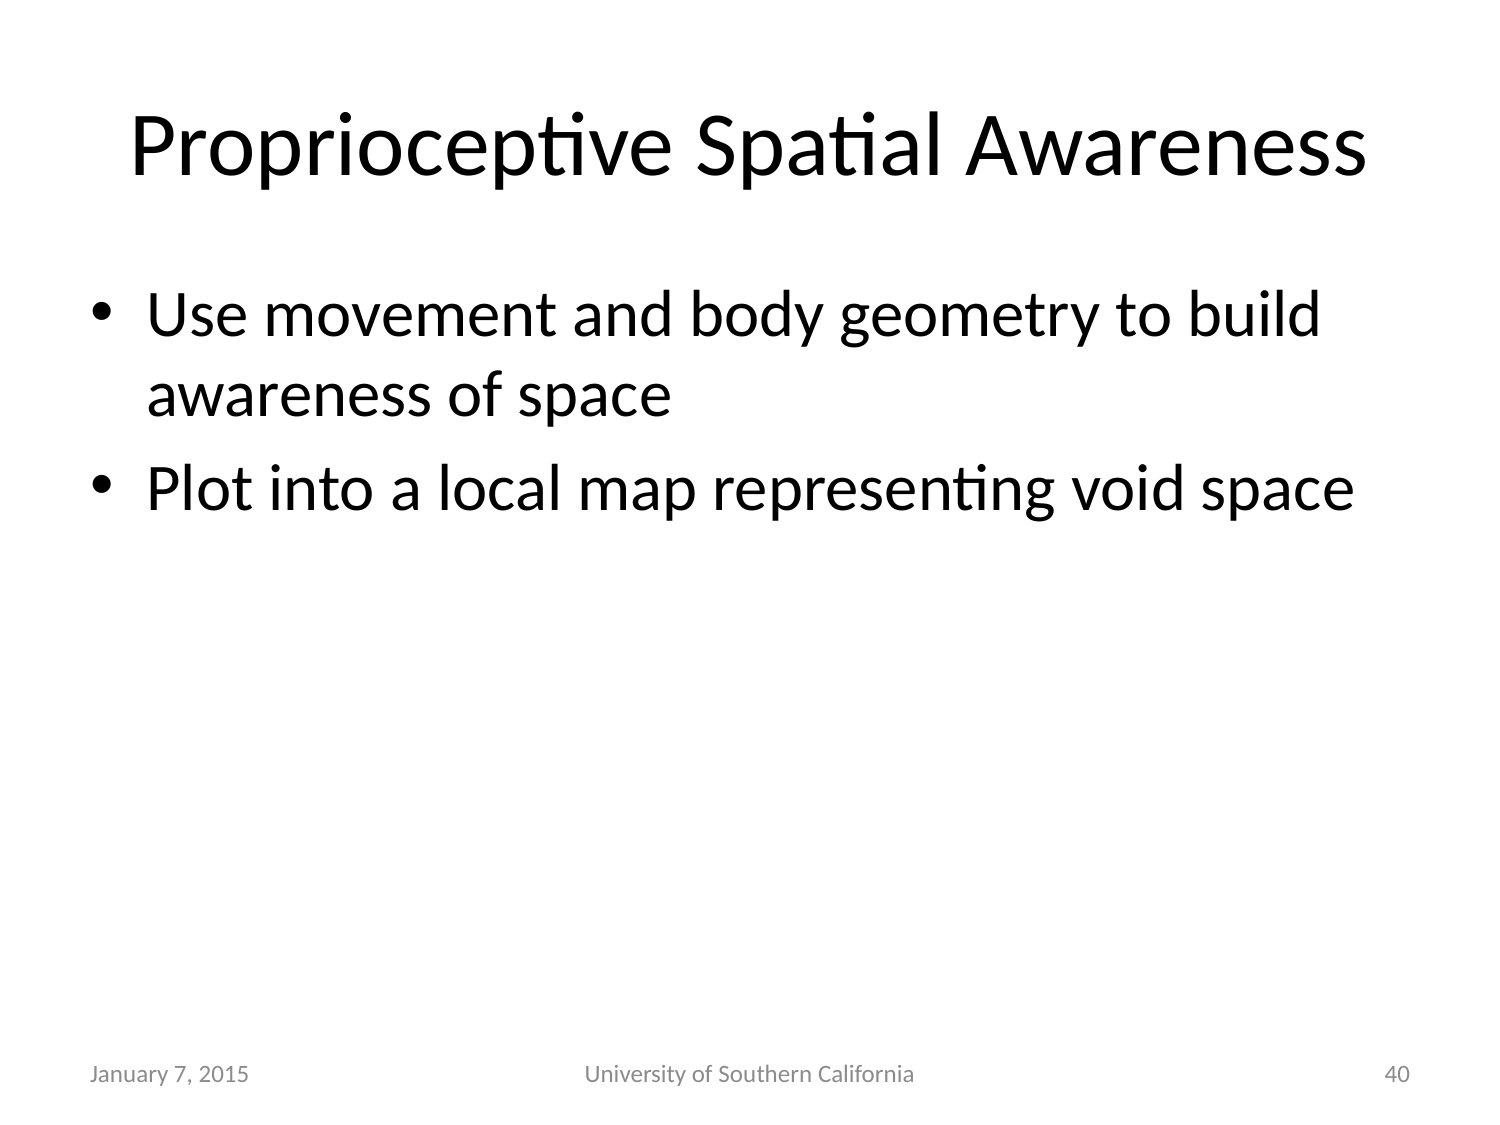

# Proprioceptive Spatial Awareness
Use movement and body geometry to build awareness of space
Plot into a local map representing void space

January 7, 2015
University of Southern California
40